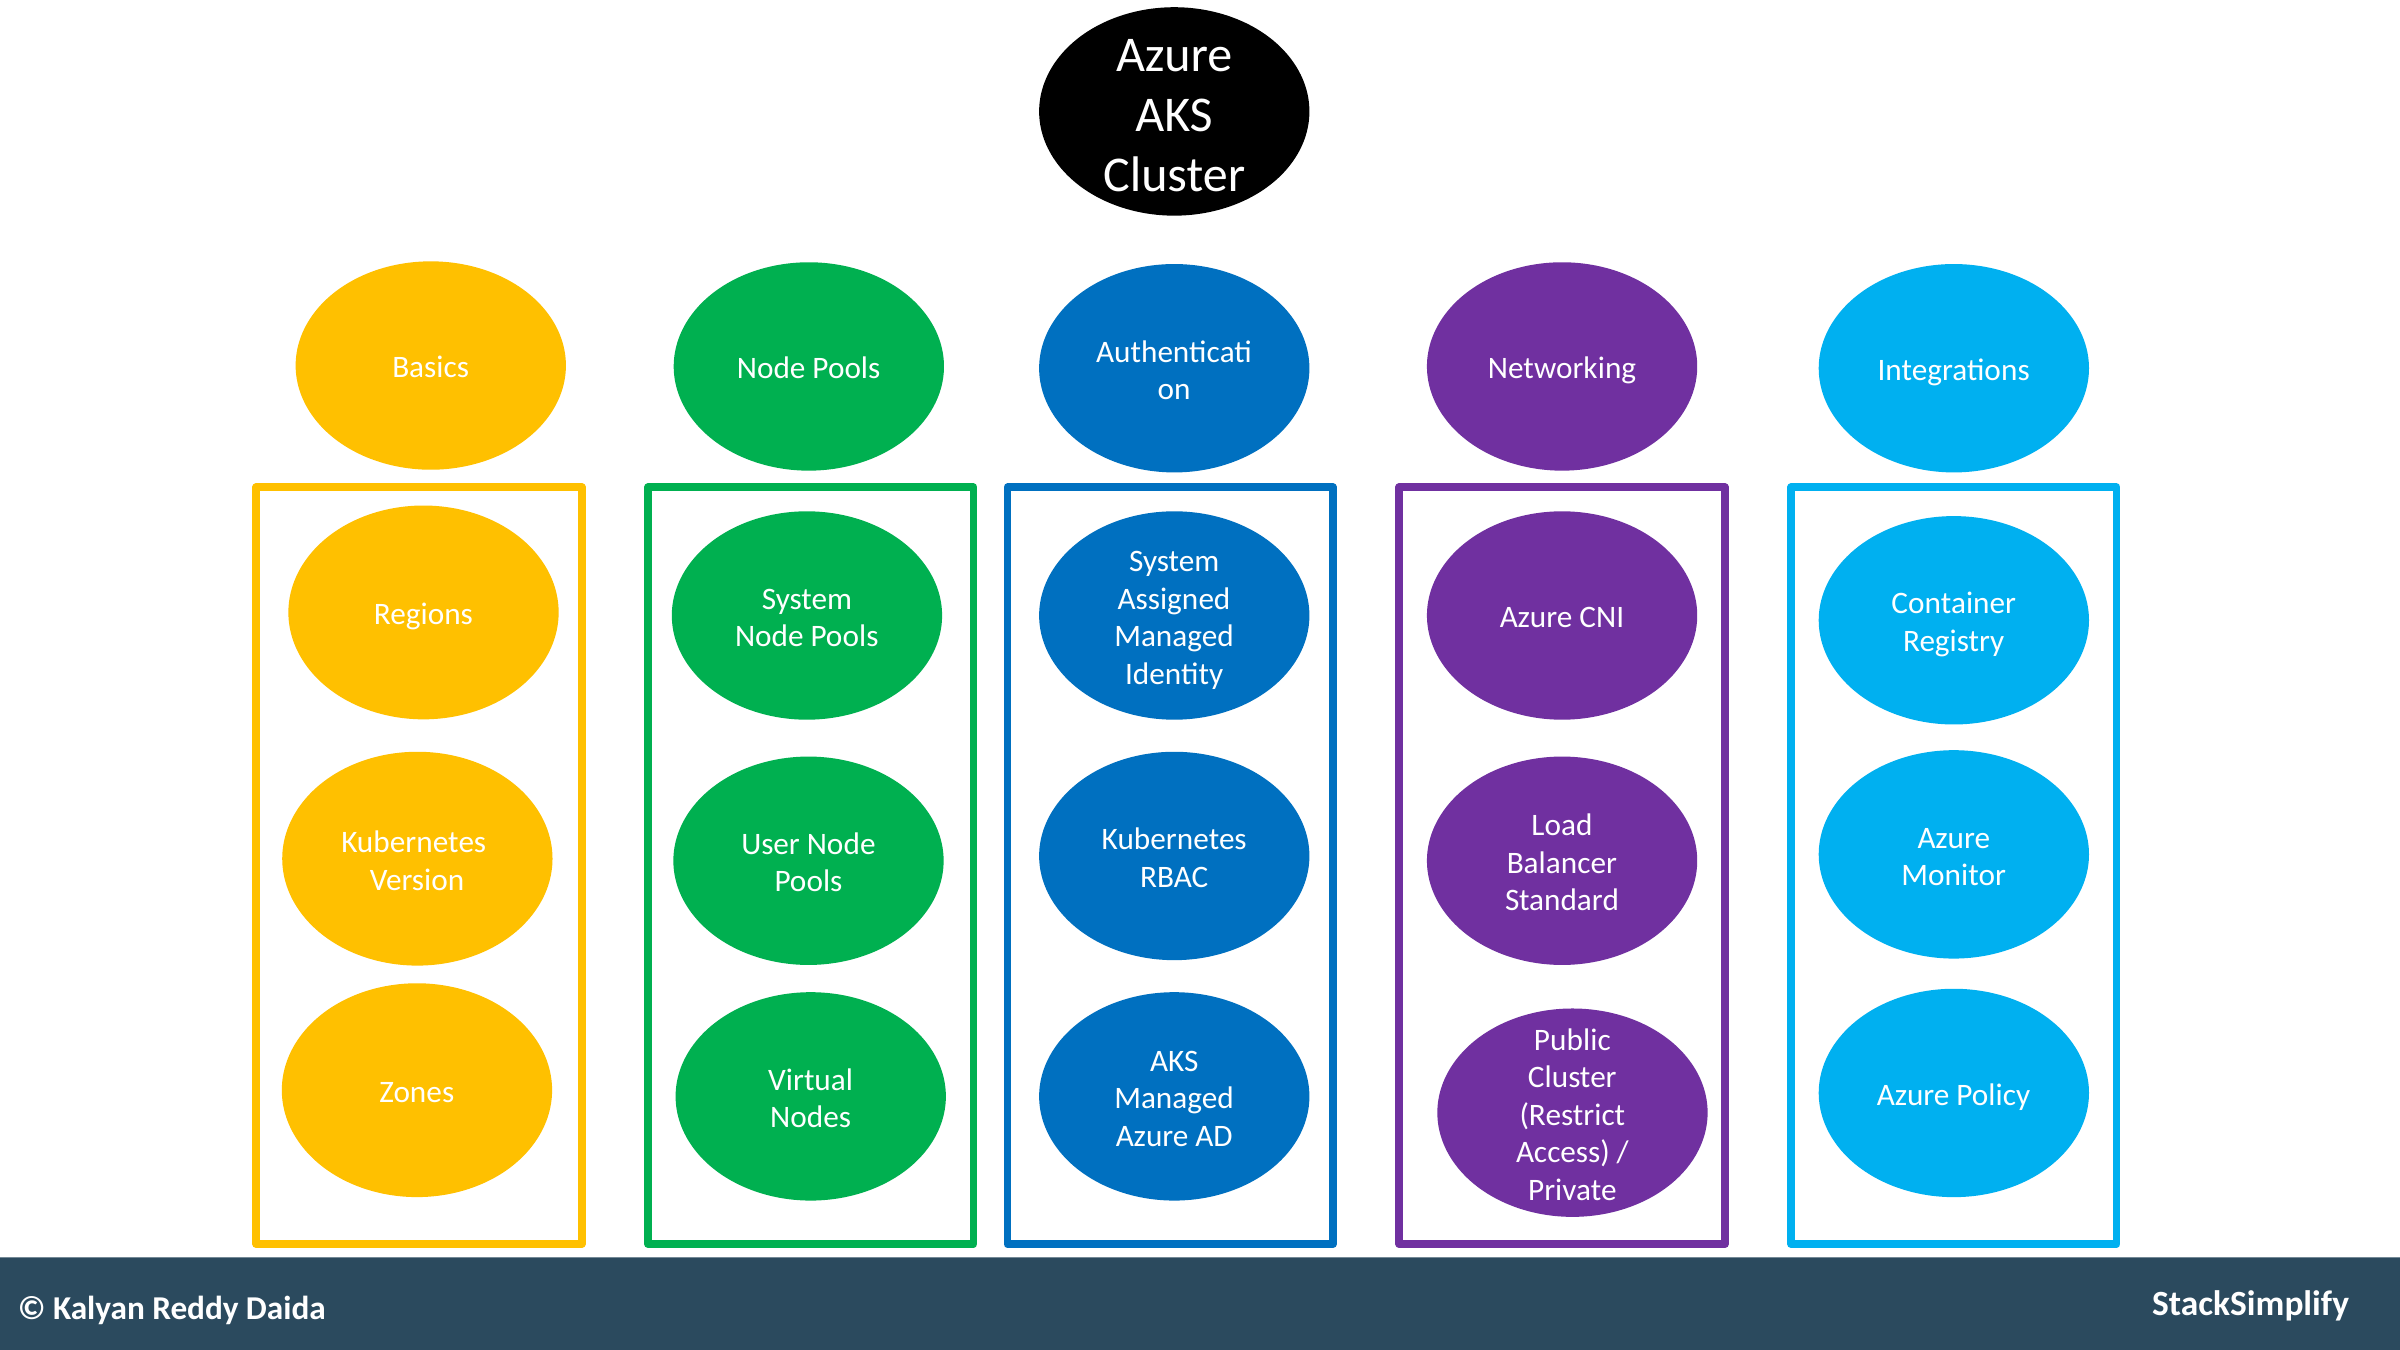

Azure AKS
Cluster
Basics
Node Pools
Networking
Authentication
Integrations

Regions
System Assigned Managed Identity
System Node Pools
Azure CNI
Container Registry
Azure Monitor
Kubernetes
Version
Kubernetes RBAC
User Node Pools
Load Balancer Standard
Zones
Azure Policy
AKS Managed Azure AD
Virtual Nodes
Public Cluster
(Restrict Access) / Private
© Kalyan Reddy Daida